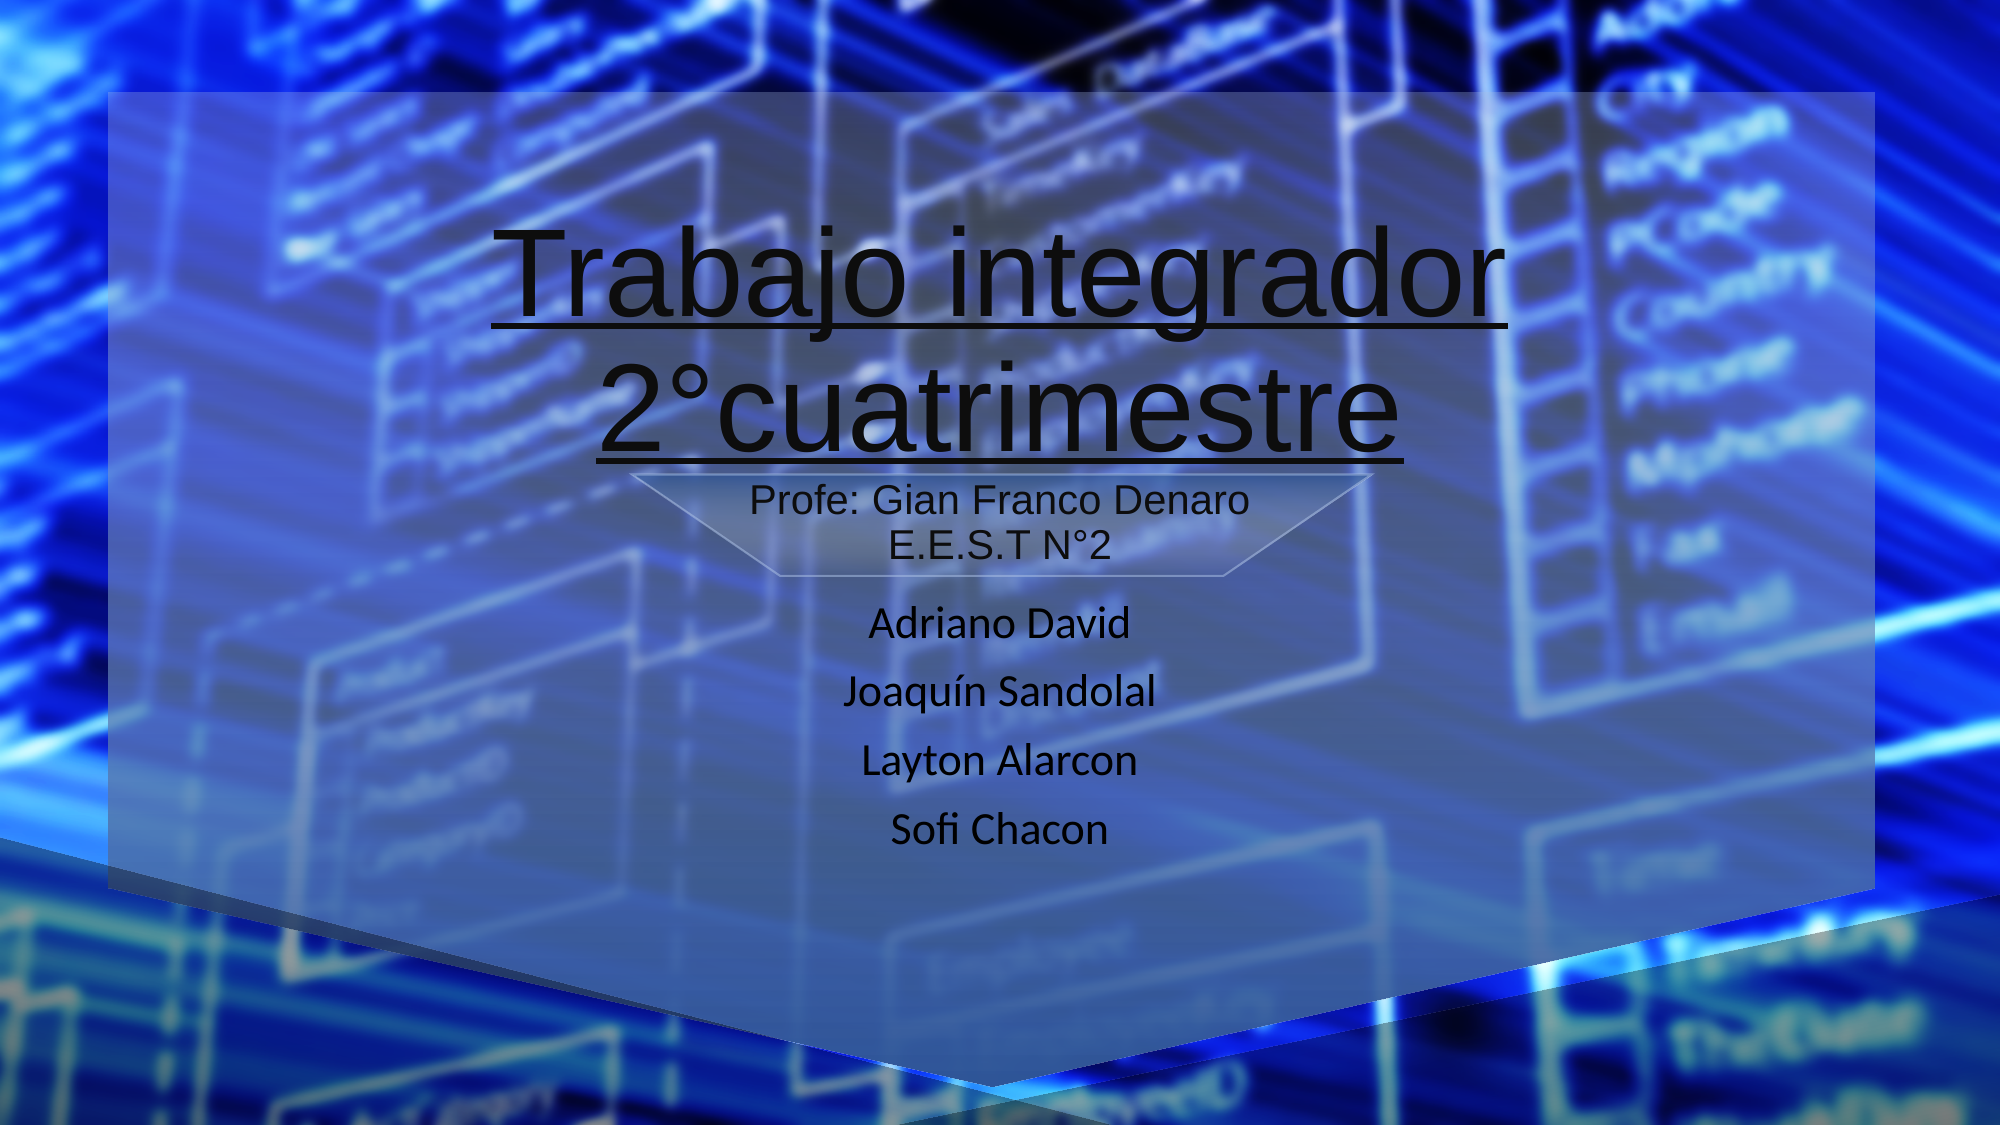

# Trabajo integrador 2°cuatrimestre Profe: Gian Franco Denaro E.E.S.T N°2

Adriano David
Joaquín Sandolal
Layton Alarcon
Sofi Chacon